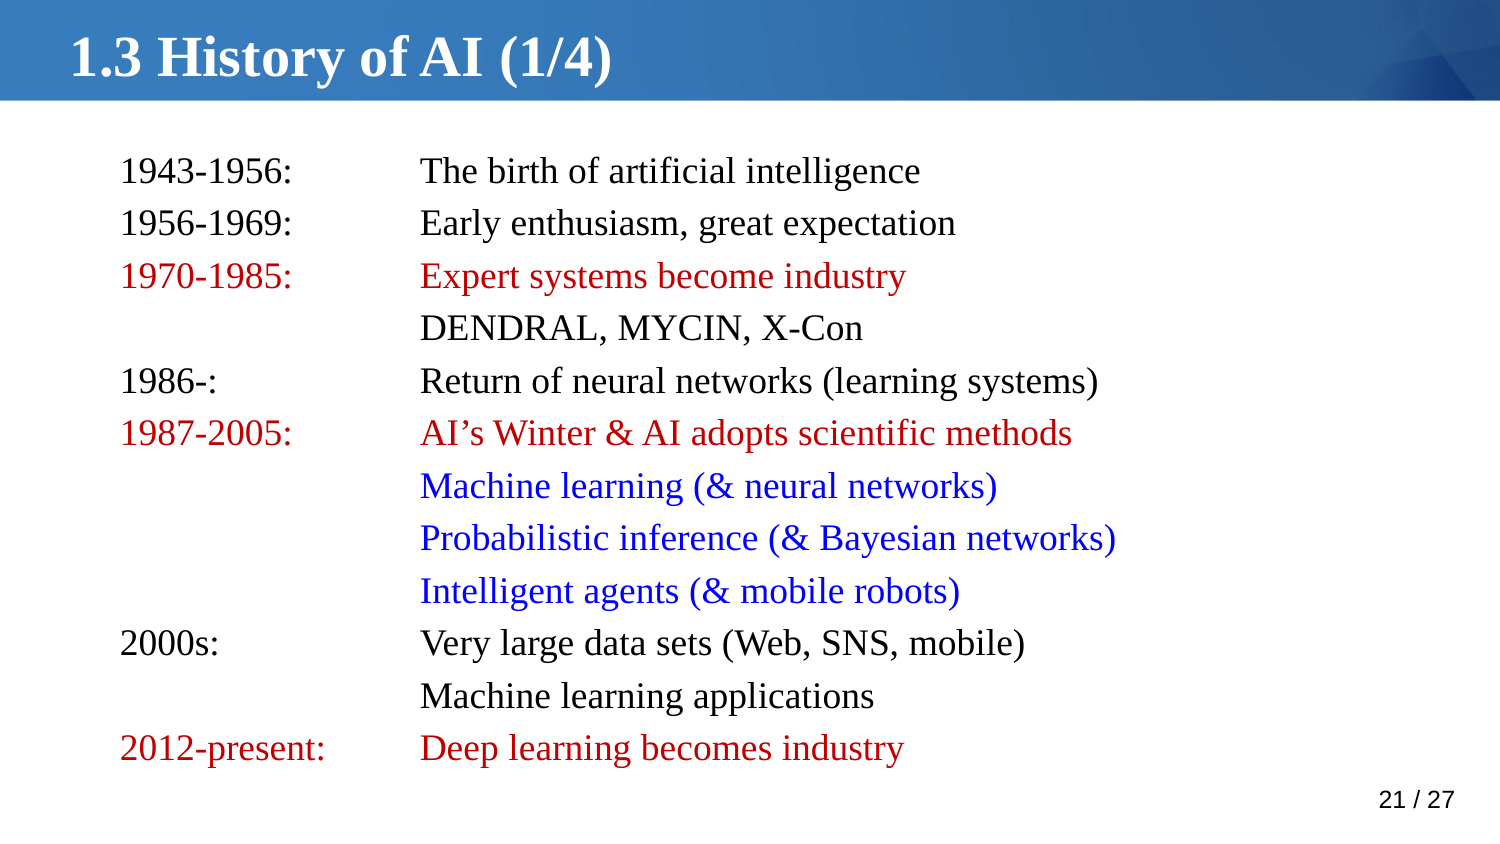

# 1.3 History of AI (1/4)
1943-1956:  	The birth of artificial intelligence
1956-1969: 	Early enthusiasm, great expectation
1970-1985:  	Expert systems become industry
		DENDRAL, MYCIN, X-Con
1986-:	 	Return of neural networks (learning systems)
1987-2005:	AI’s Winter & AI adopts scientific methods
		Machine learning (& neural networks)
		Probabilistic inference (& Bayesian networks)
		Intelligent agents (& mobile robots)
2000s:	 	Very large data sets (Web, SNS, mobile)
		Machine learning applications
2012-present:	Deep learning becomes industry